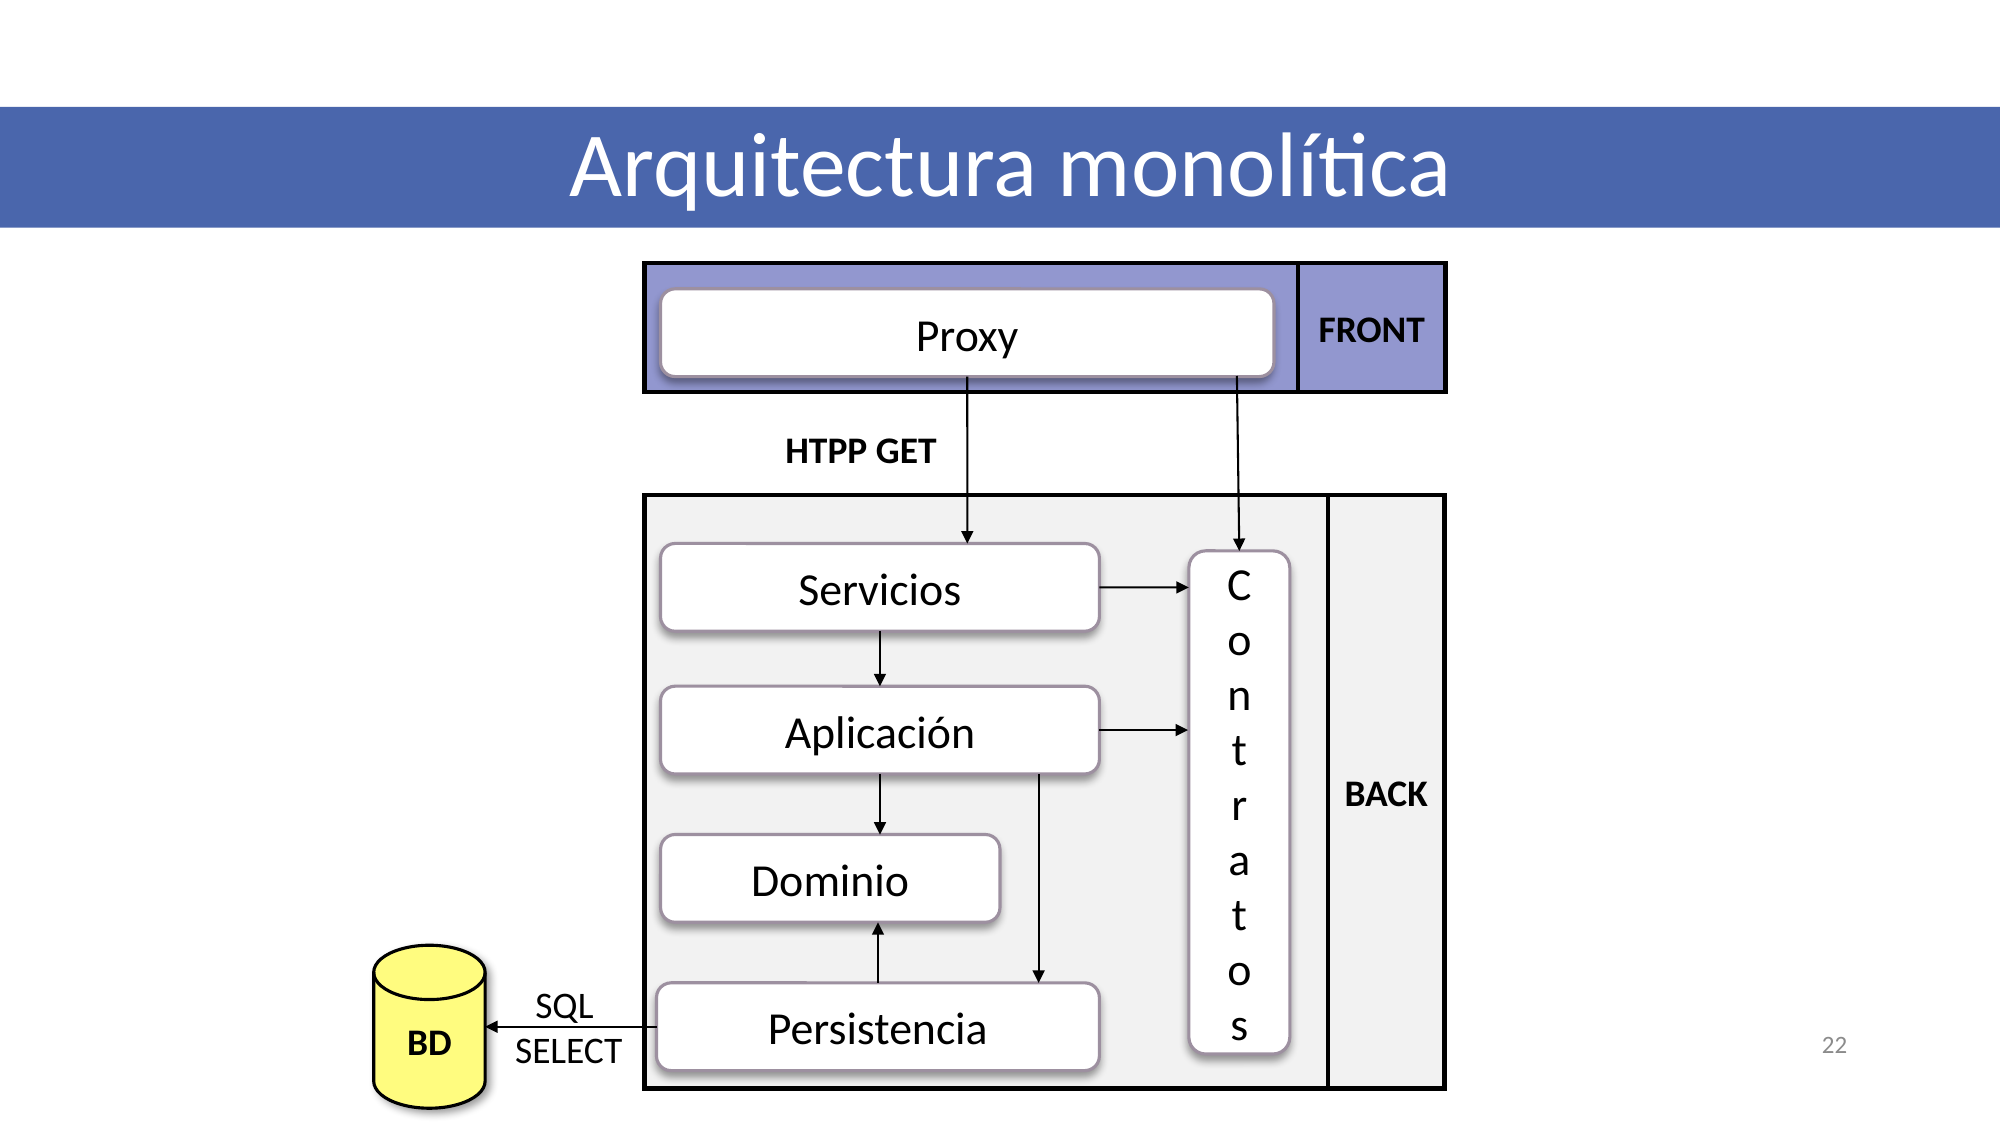

# Arquitectura monolítica

FRONT
Proxy
HTPP GET
BACK

Servicios
C
o
n
t
r
a
t
o
s
Aplicación
Dominio
BD
SQL
SELECT
Persistencia
22